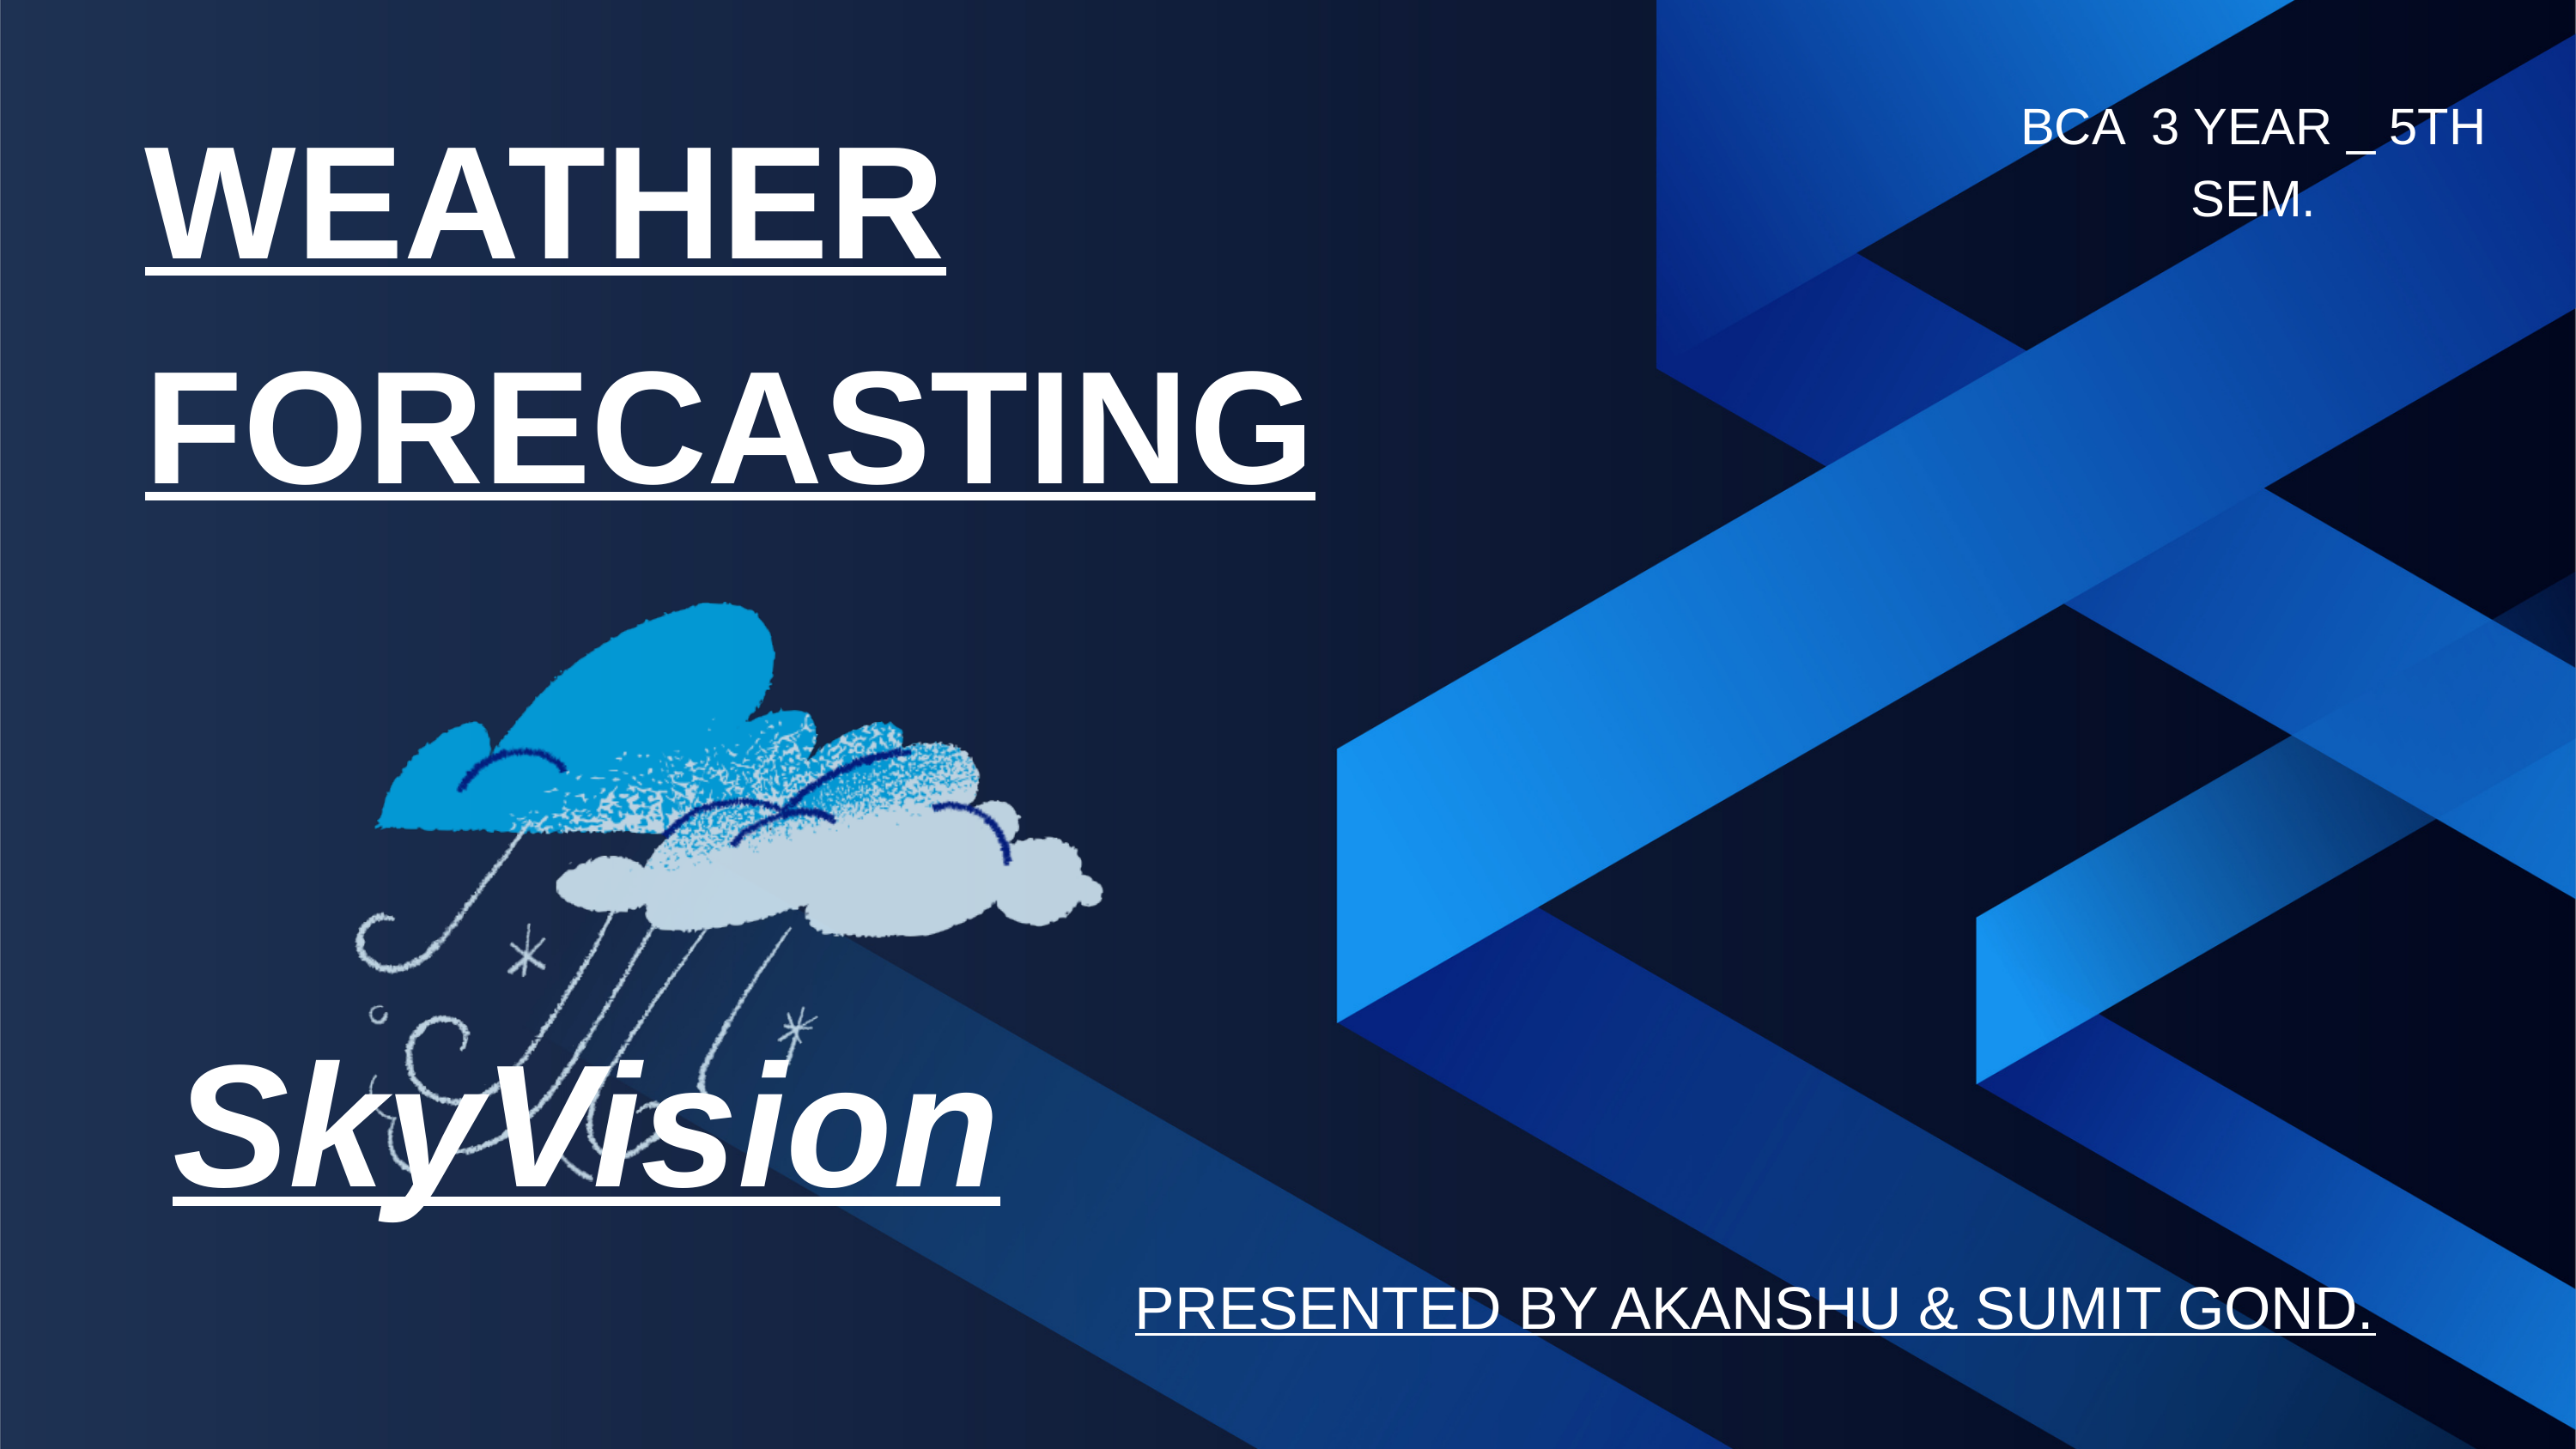

WEATHER FORECASTING
BCA  3 YEAR _ 5TH SEM.

SkyVision
PRESENTED BY AKANSHU & SUMIT GOND.